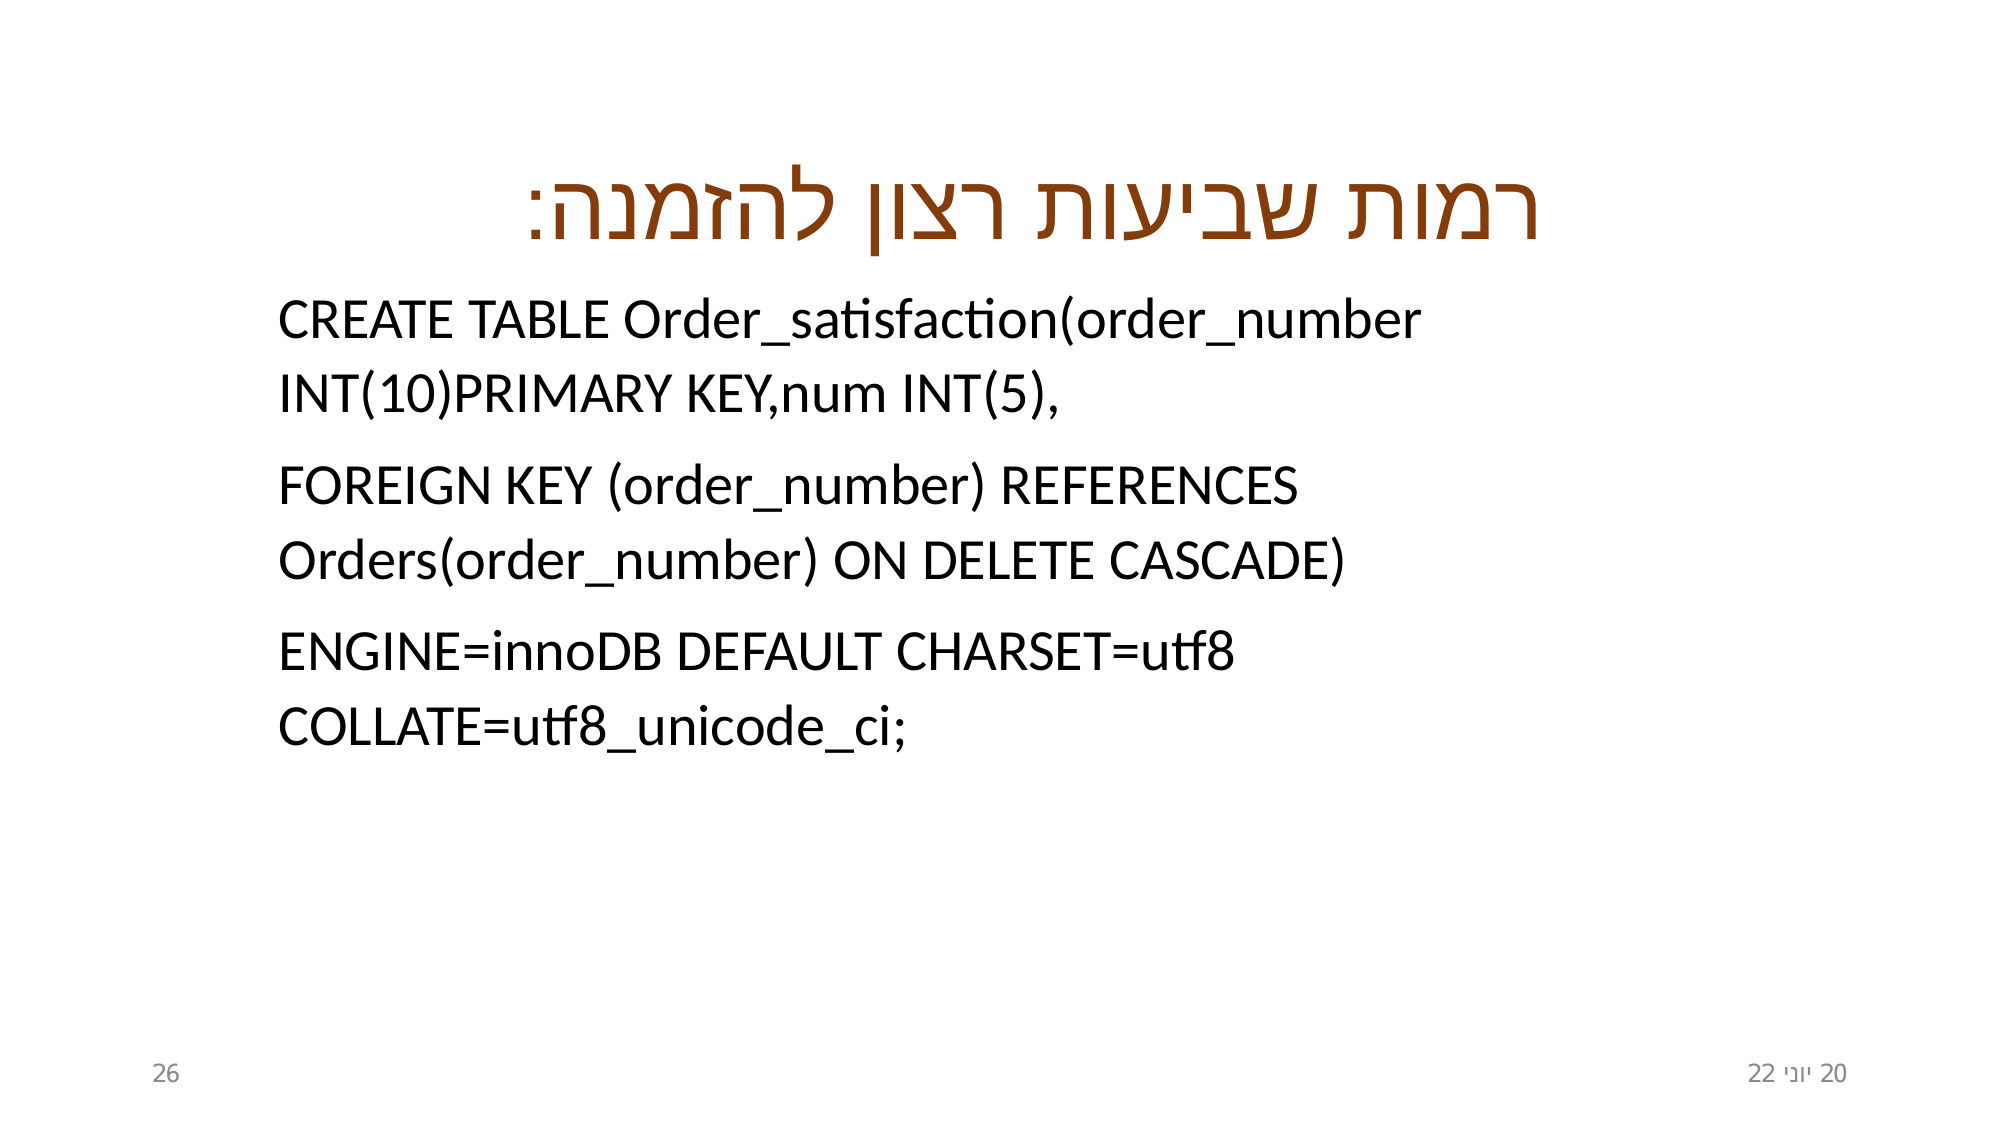

רמות שביעות רצון להזמנה:
CREATE TABLE Order_satisfaction(order_number INT(10)PRIMARY KEY,num INT(5),
FOREIGN KEY (order_number) REFERENCES Orders(order_number) ON DELETE CASCADE)
ENGINE=innoDB DEFAULT CHARSET=utf8 COLLATE=utf8_unicode_ci;
26
20 יוני 22